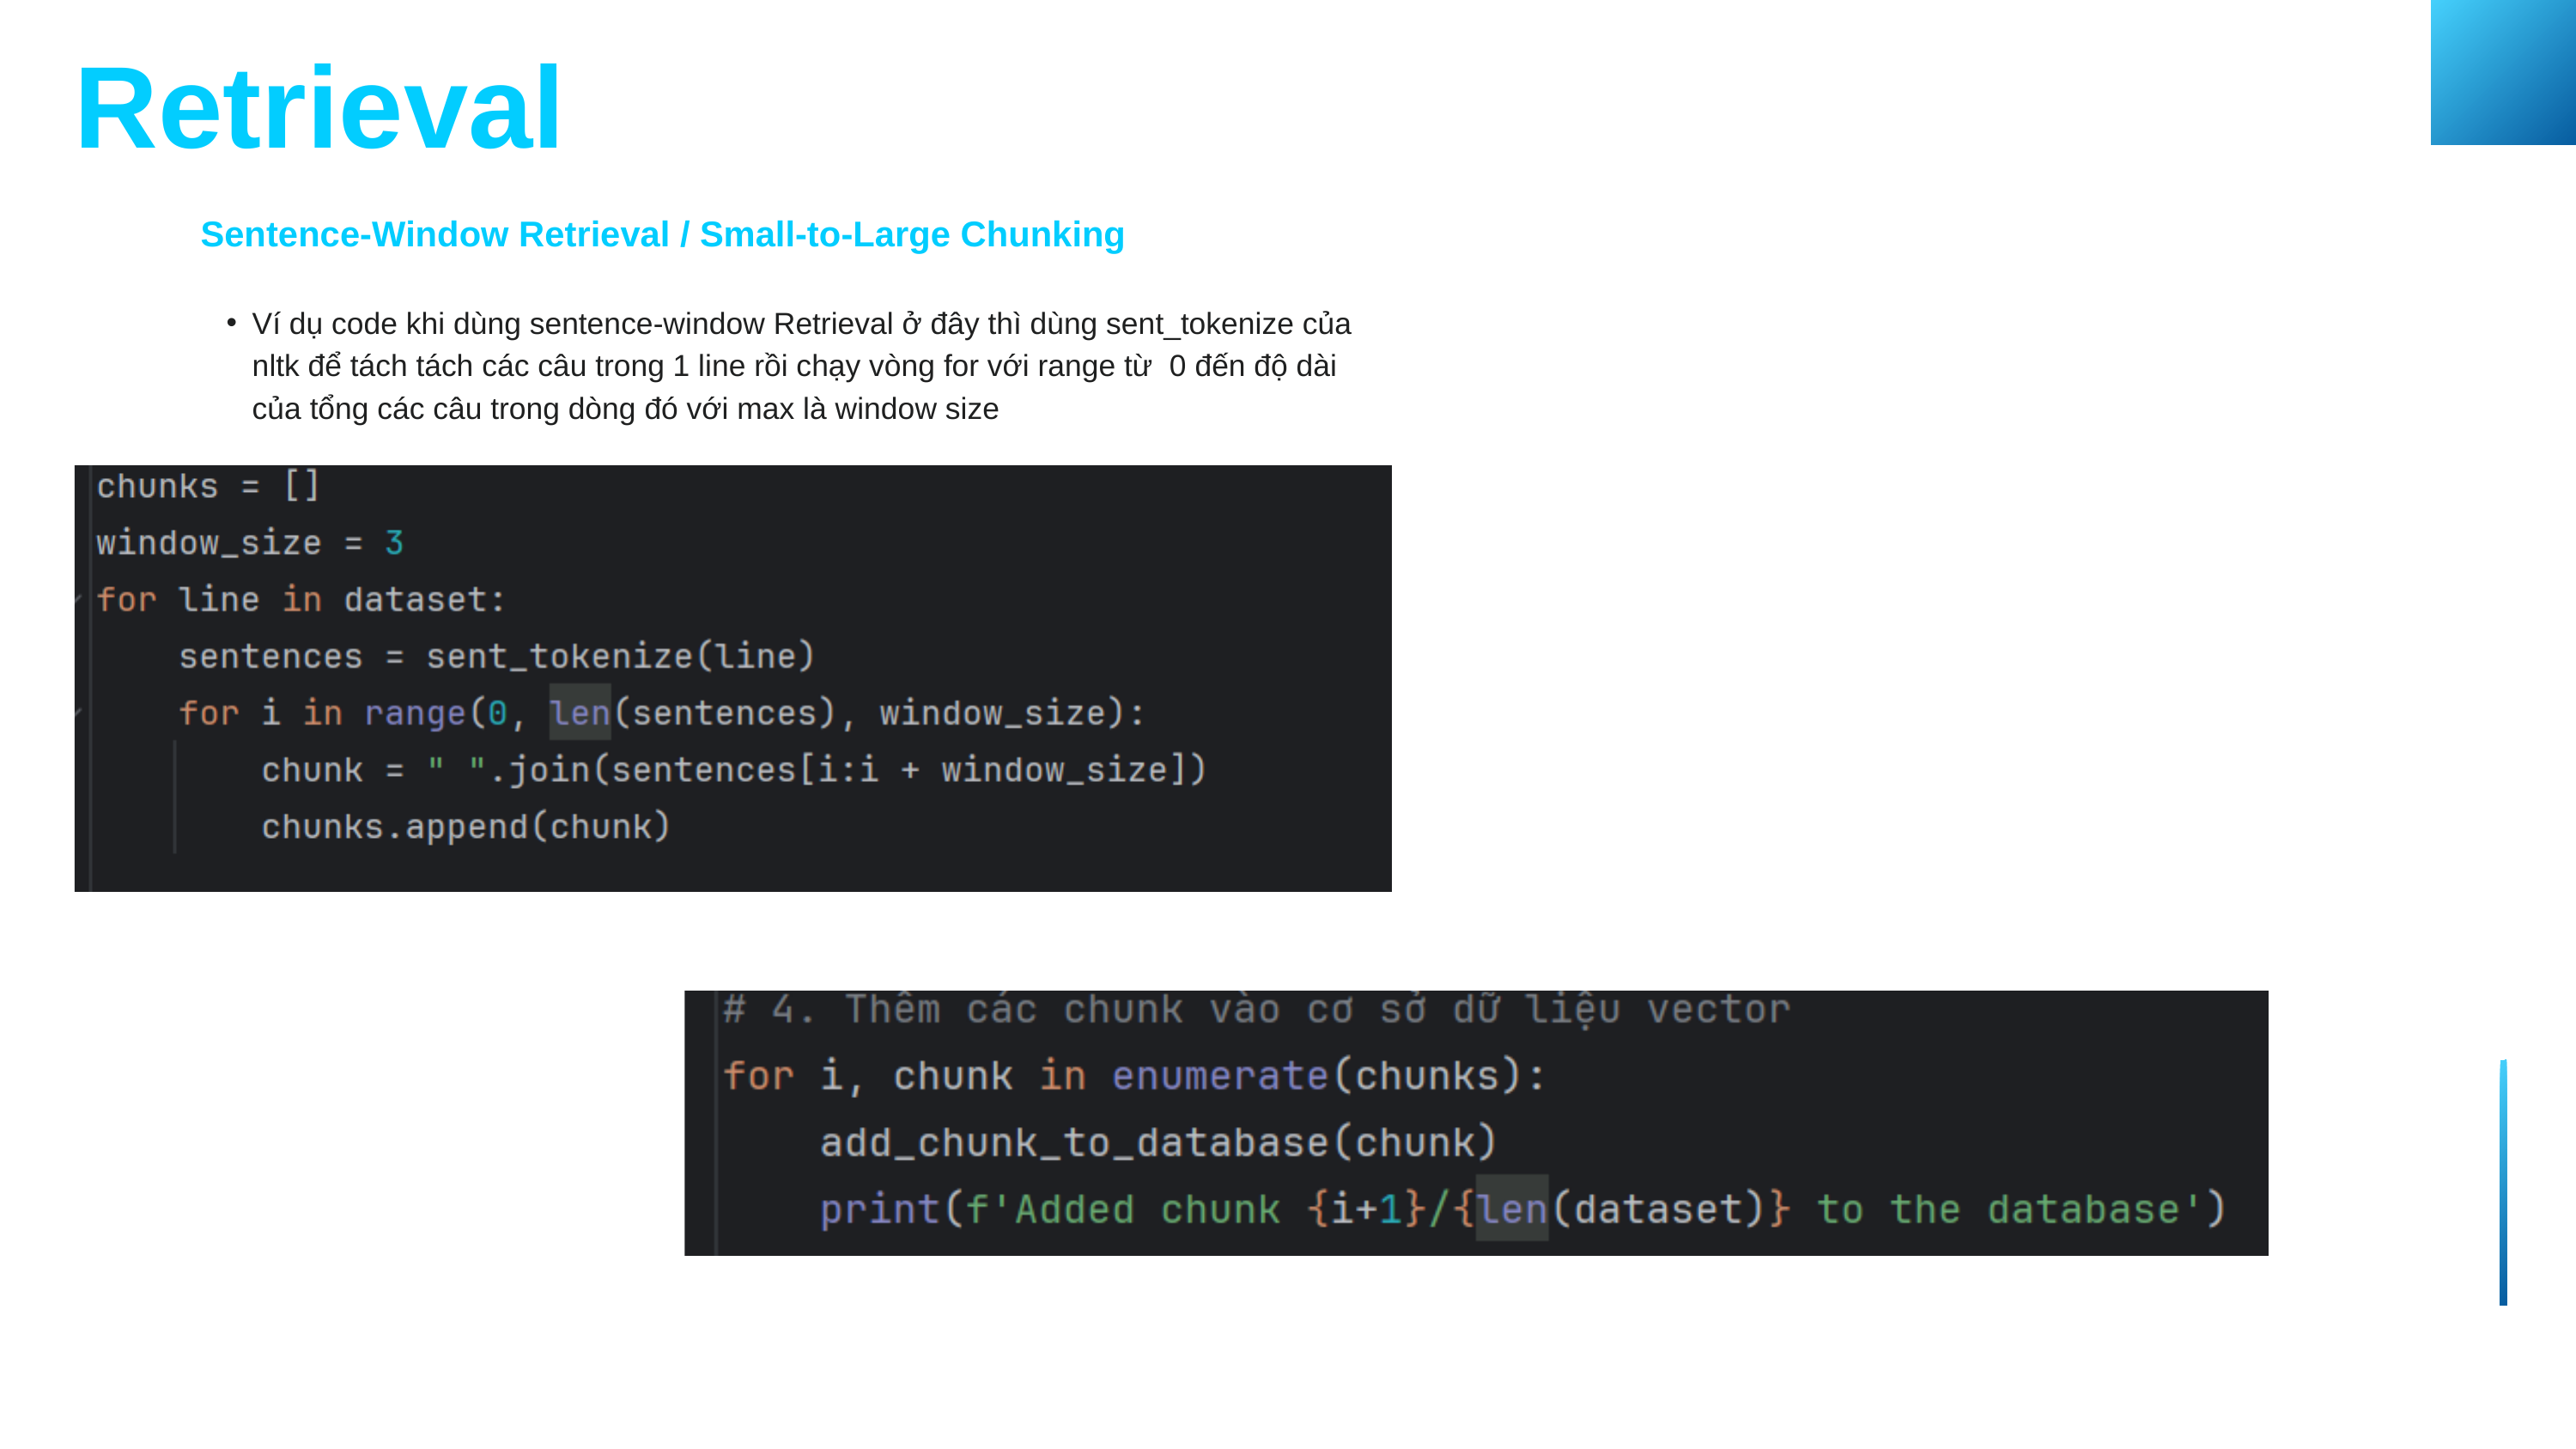

Retrieval
Sentence-Window Retrieval / Small-to-Large Chunking

Ví dụ code khi dùng sentence-window Retrieval ở đây thì dùng sent_tokenize của nltk để tách tách các câu trong 1 line rồi chạy vòng for với range từ  0 đến độ dài của tổng các câu trong dòng đó với max là window size

02